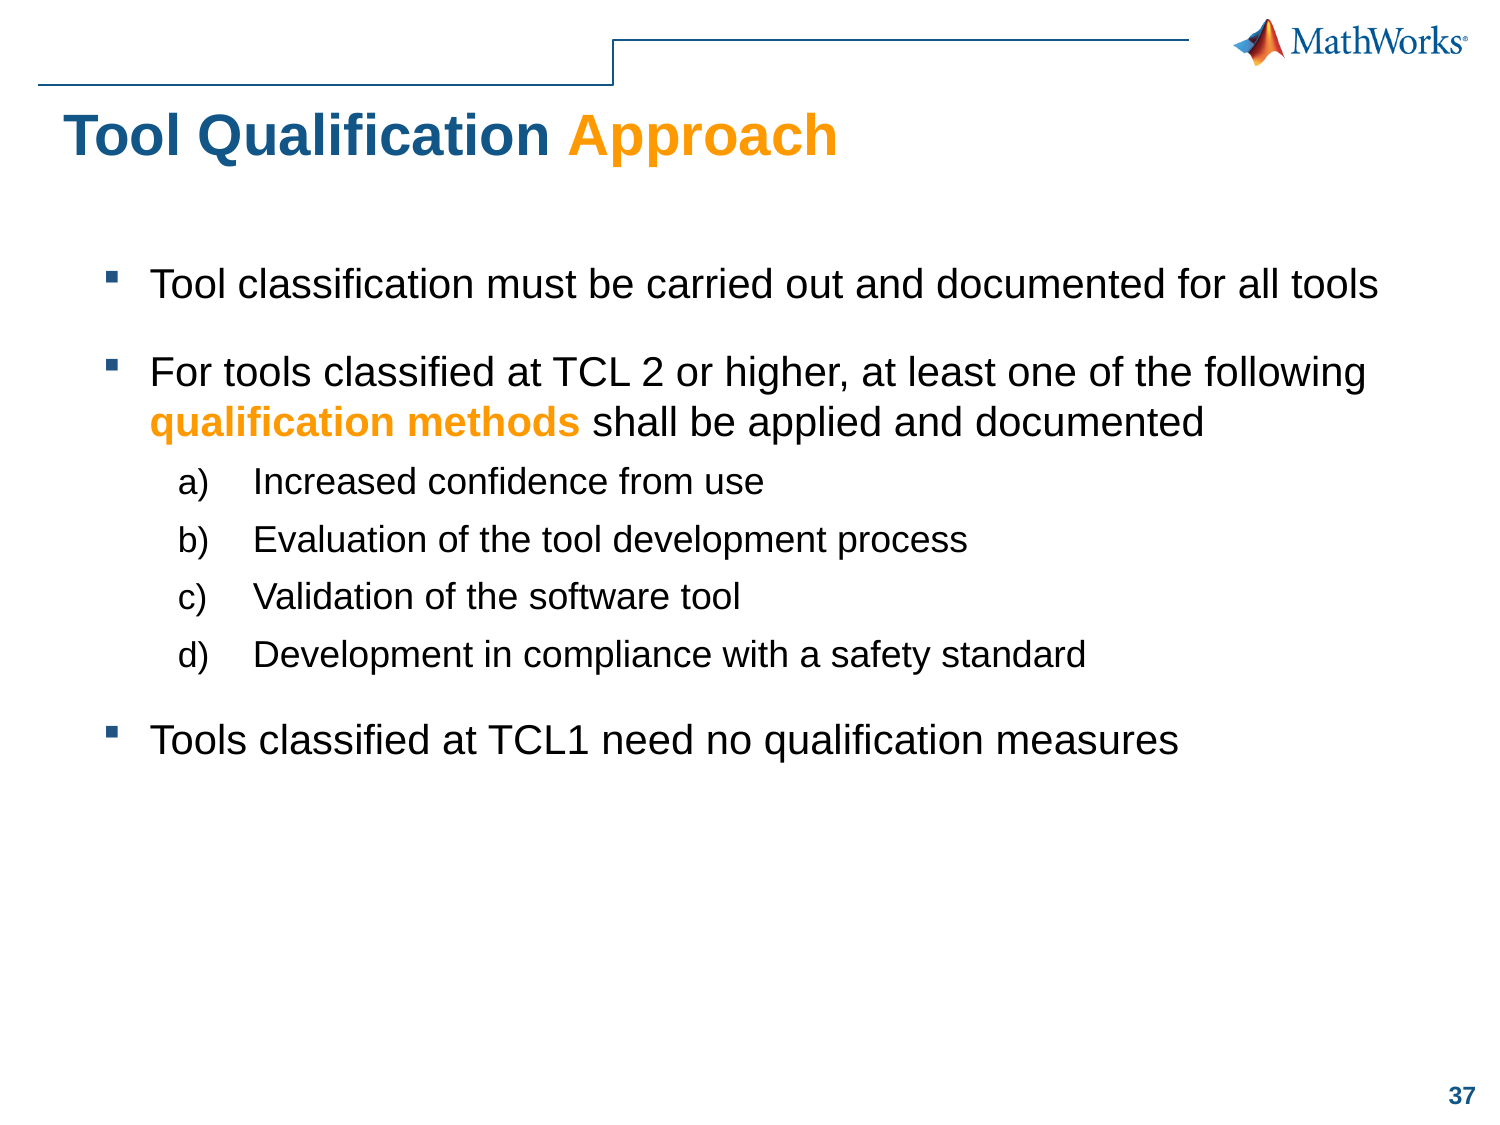

Tool Qualification Approach
Tool classification must be carried out and documented for all tools
For tools classified at TCL 2 or higher, at least one of the following qualification methods shall be applied and documented
Increased confidence from use
Evaluation of the tool development process
Validation of the software tool
Development in compliance with a safety standard
Tools classified at TCL1 need no qualification measures